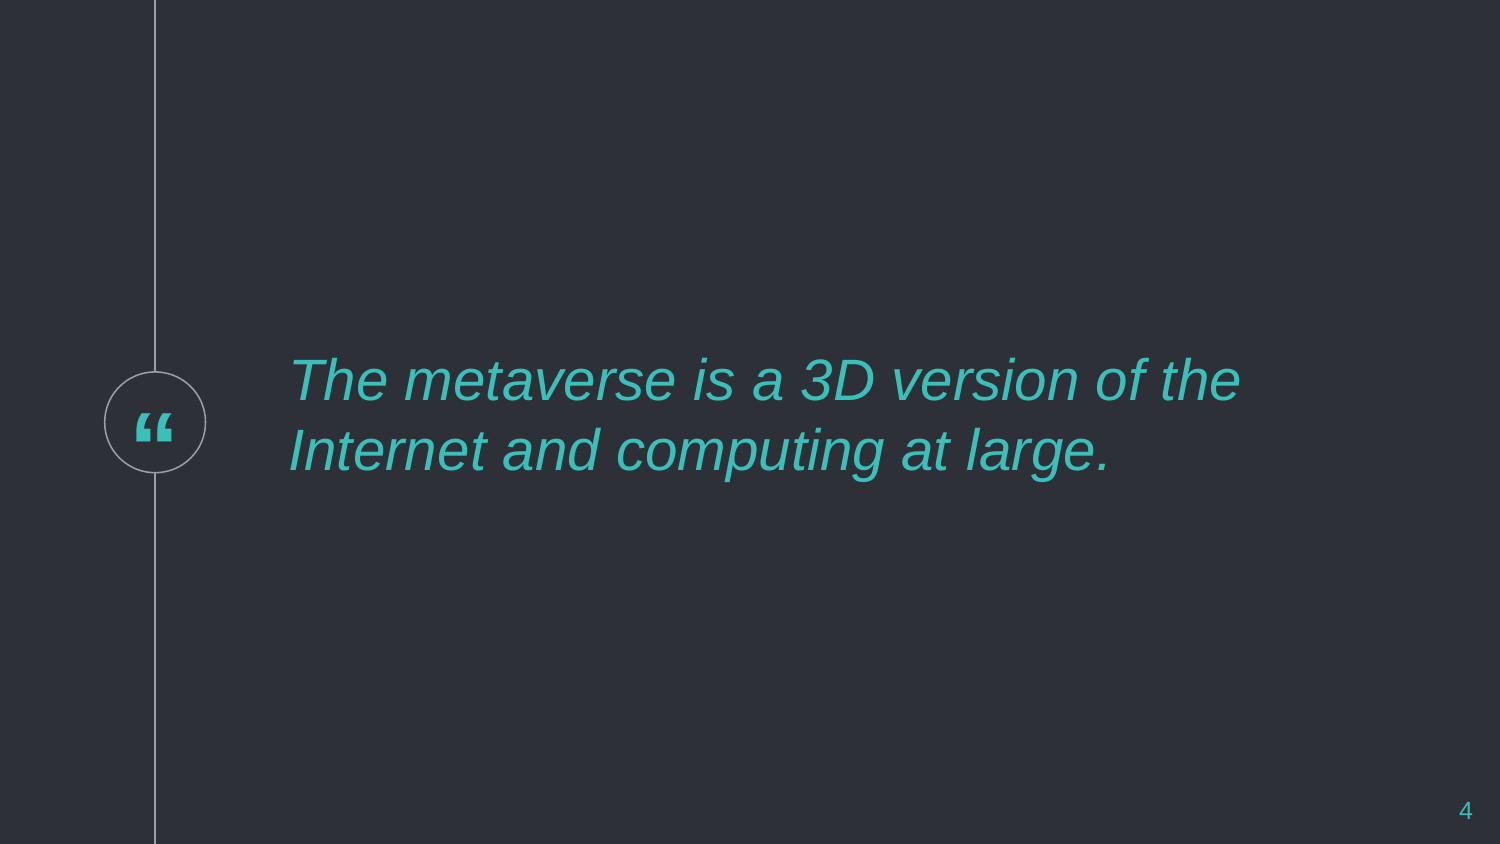

The metaverse is a 3D version of the Internet and computing at large.
4